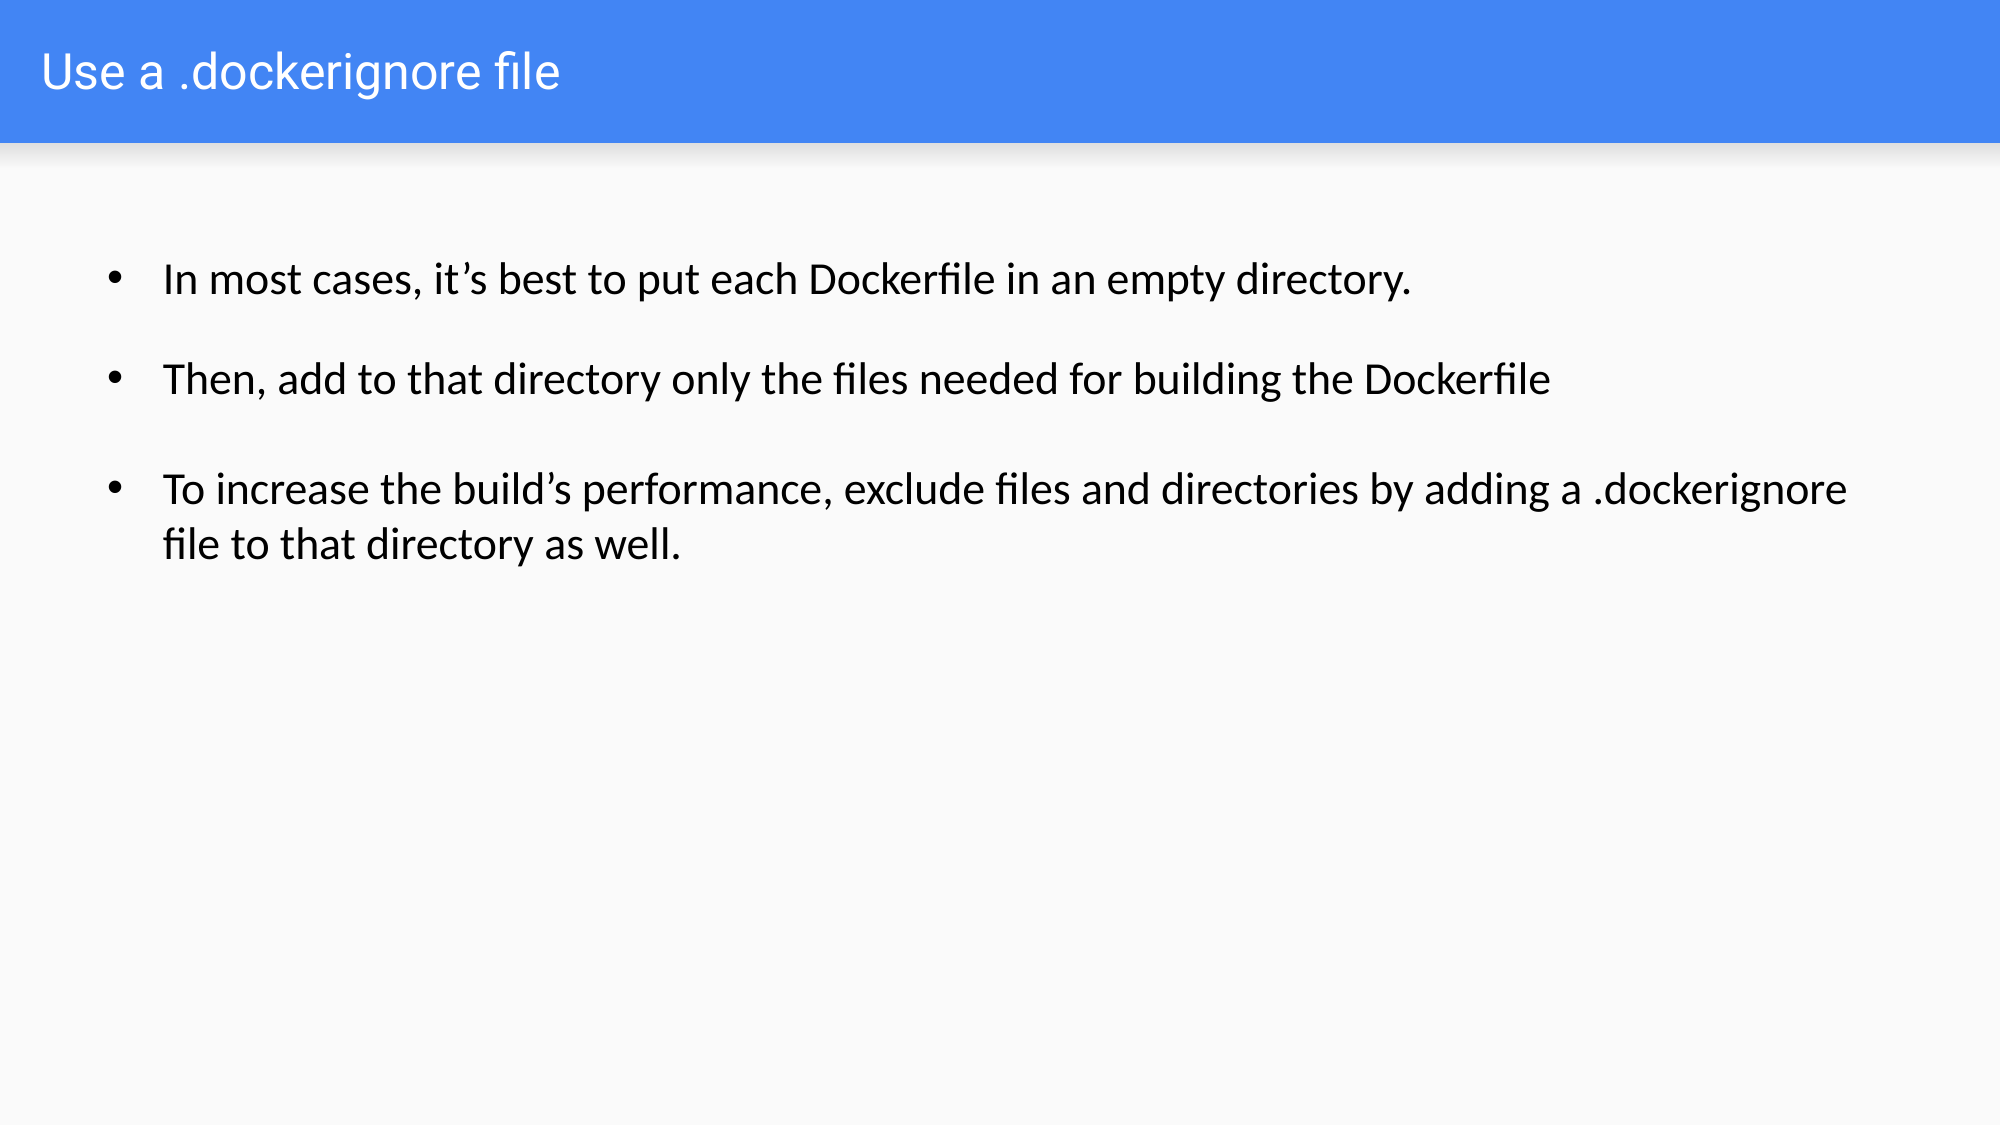

# Use a .dockerignore file
In most cases, it’s best to put each Dockerfile in an empty directory.

Then, add to that directory only the files needed for building the Dockerfile

To increase the build’s performance, exclude files and directories by adding a .dockerignore file to that directory as well.